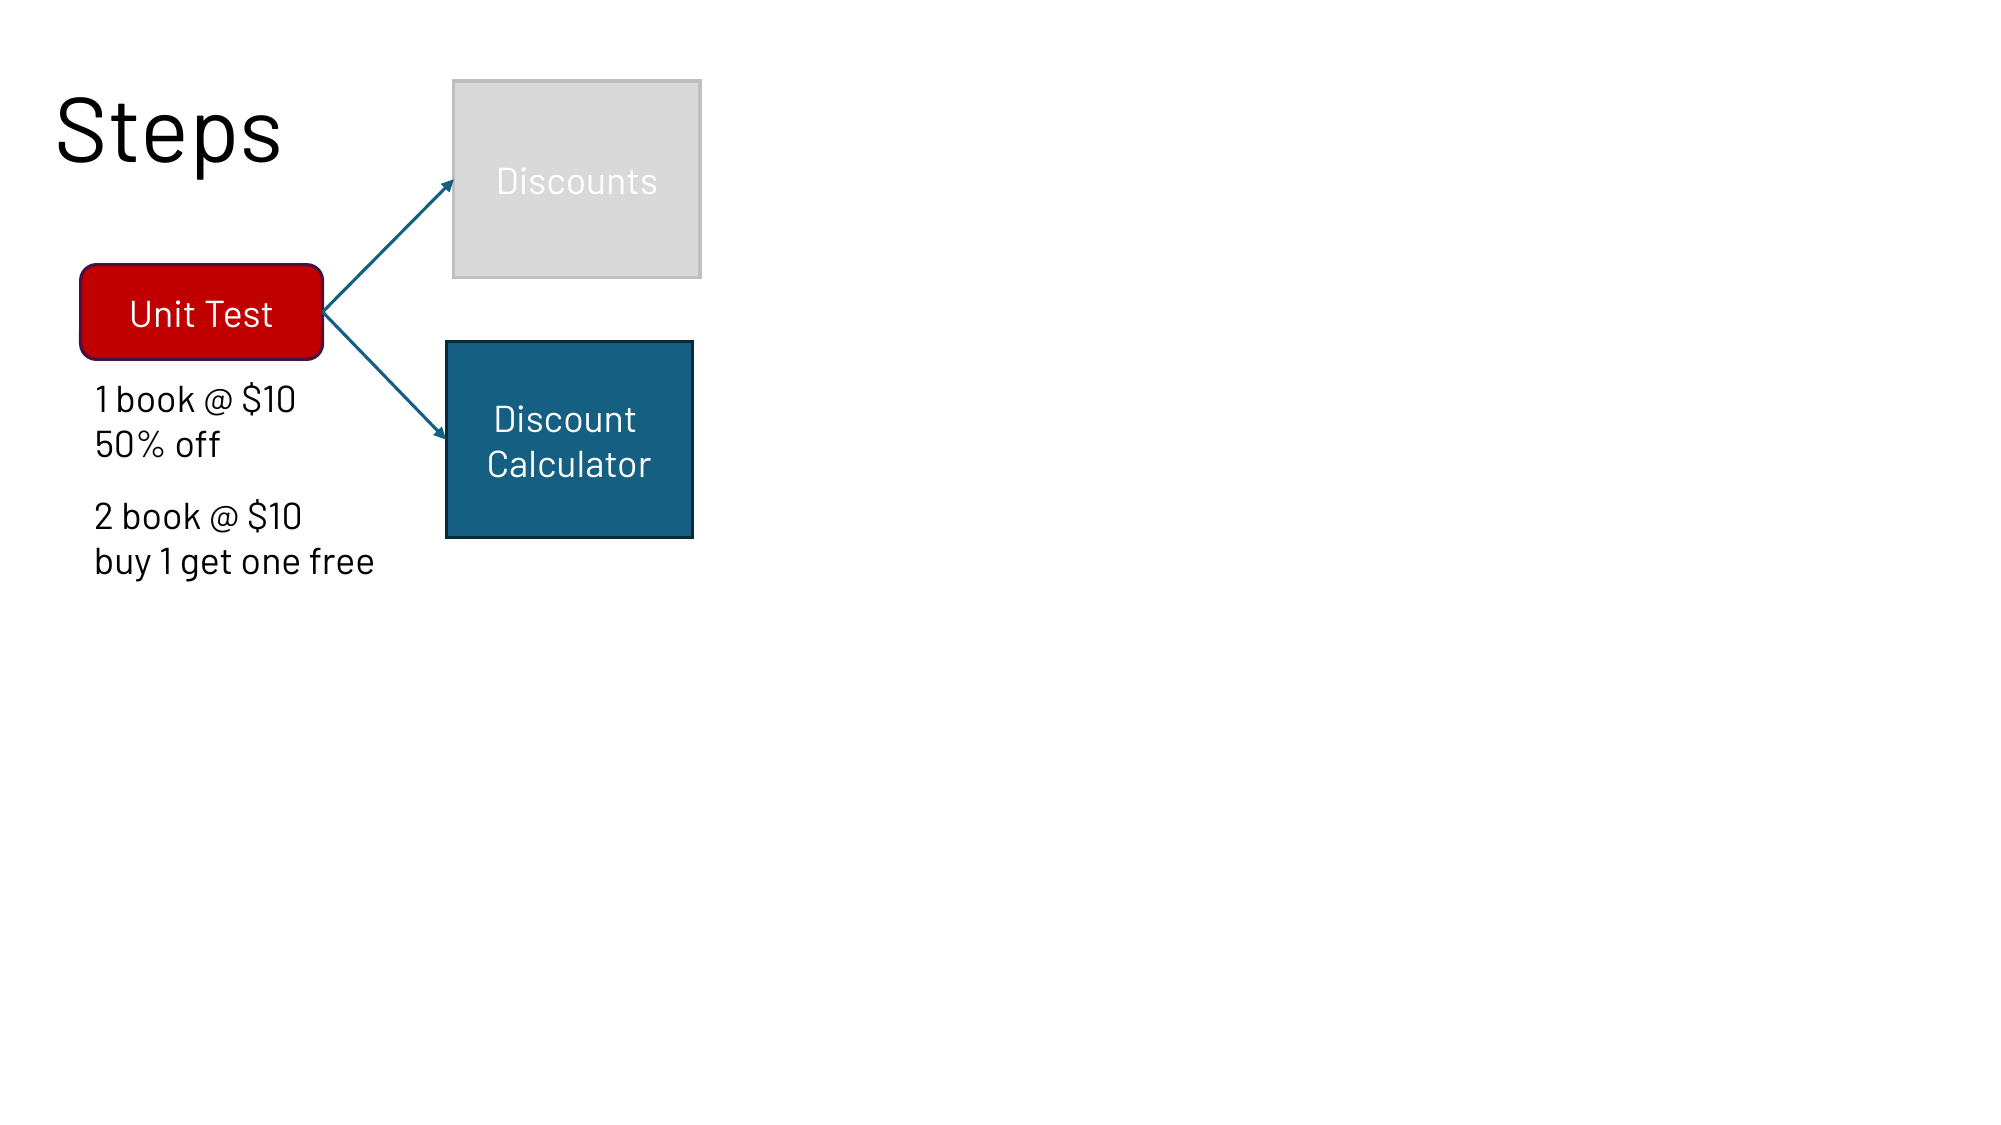

# Steps
Discounts
Unit Test
Discount
Calculator
1 book @ $10
50% off
2 book @ $10
buy 1 get one free